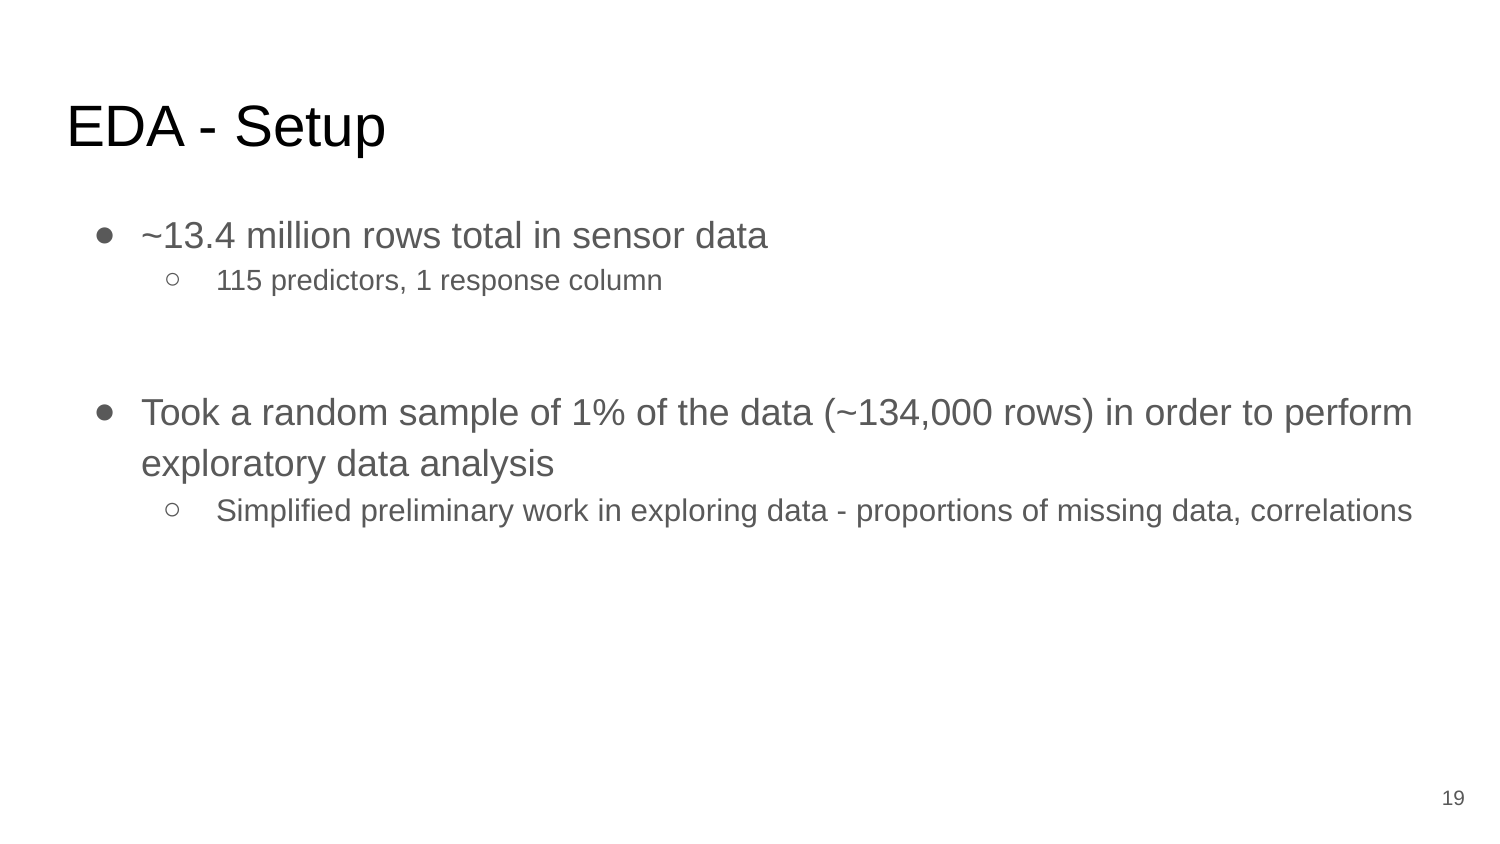

# EDA - Setup
~13.4 million rows total in sensor data
115 predictors, 1 response column

Took a random sample of 1% of the data (~134,000 rows) in order to perform exploratory data analysis
Simplified preliminary work in exploring data - proportions of missing data, correlations

19